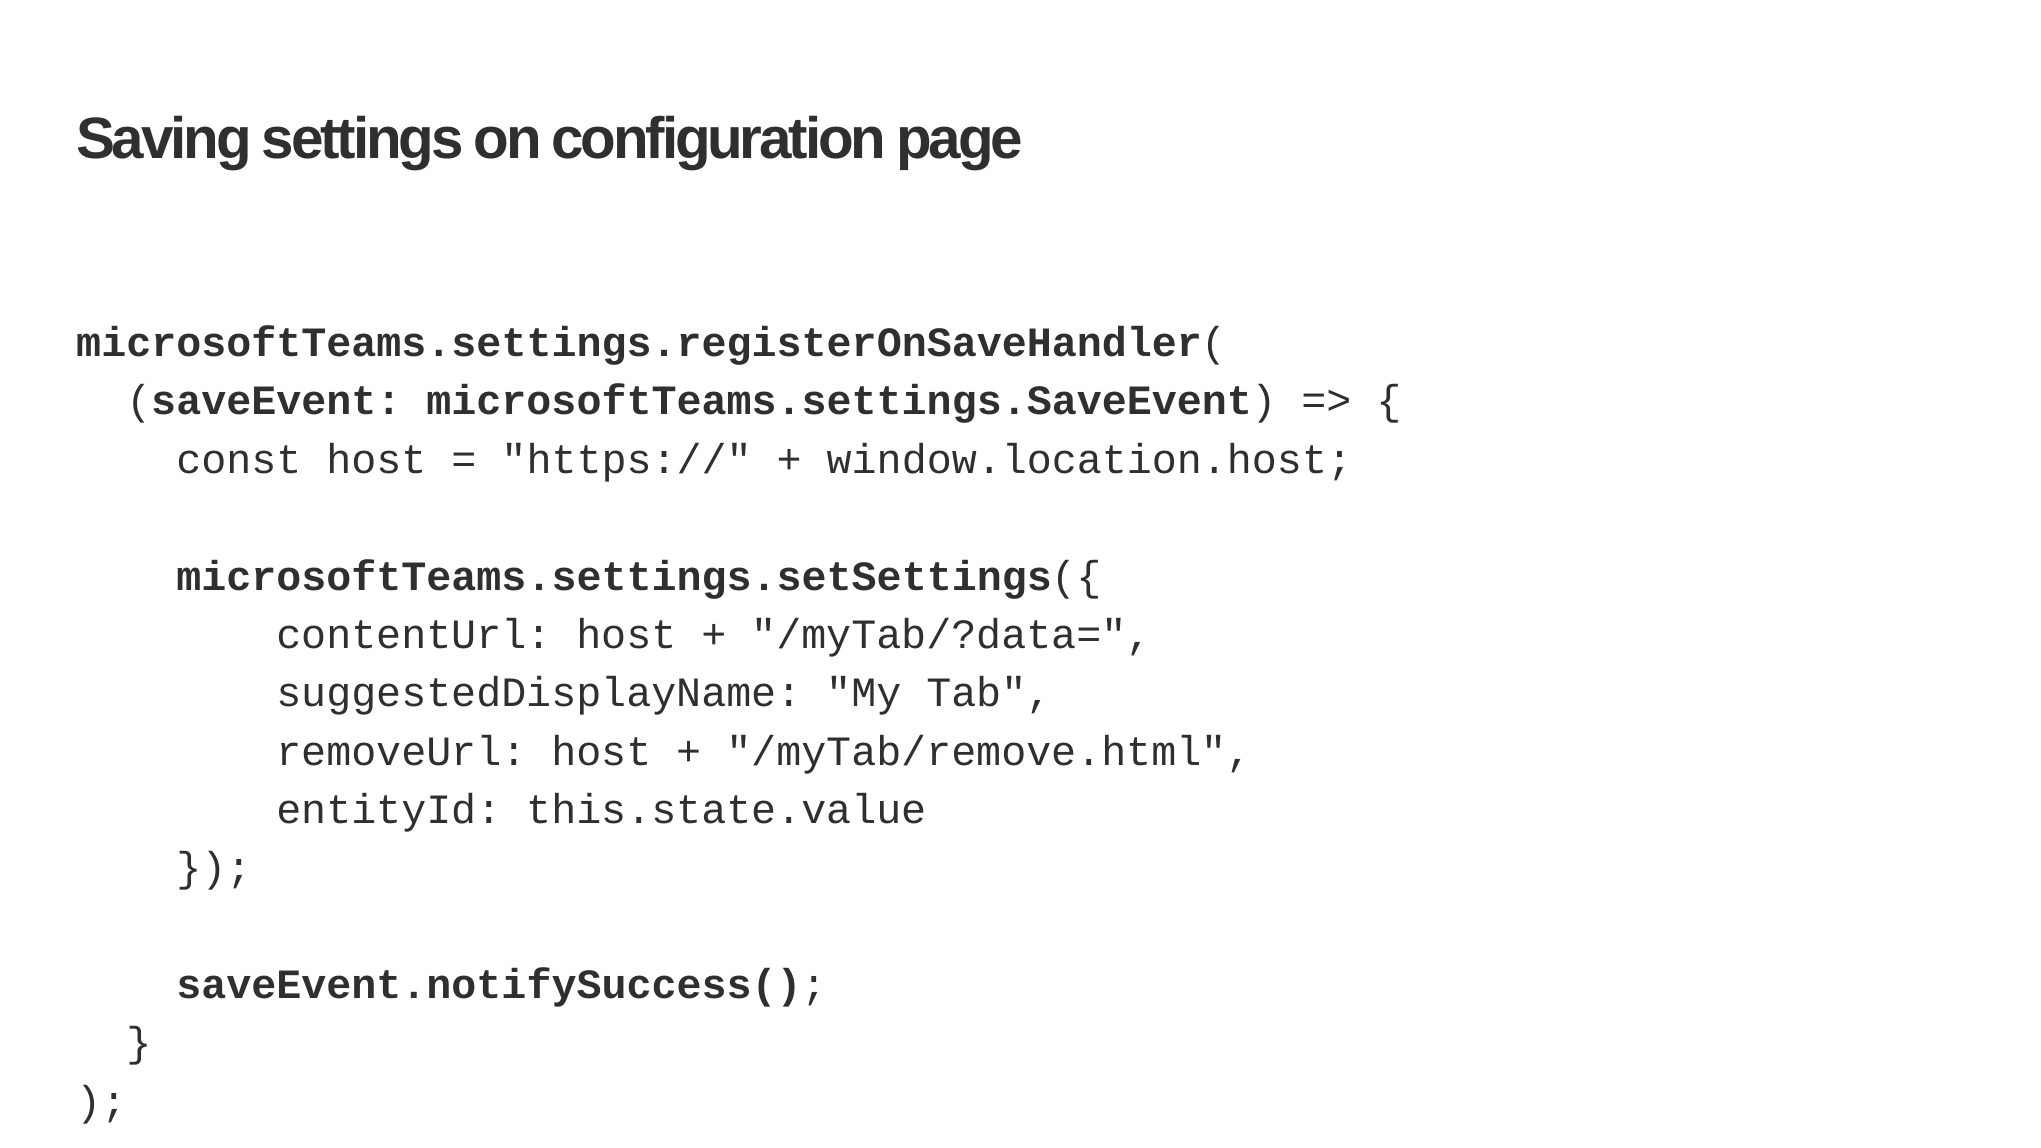

# Saving settings on configuration page
microsoftTeams.settings.registerOnSaveHandler(
  (saveEvent: microsoftTeams.settings.SaveEvent) => {
    const host = "https://" + window.location.host;

    microsoftTeams.settings.setSettings({
        contentUrl: host + "/myTab/?data=",
        suggestedDisplayName: "My Tab",
        removeUrl: host + "/myTab/remove.html",
        entityId: this.state.value
    });

    saveEvent.notifySuccess();
  }
);